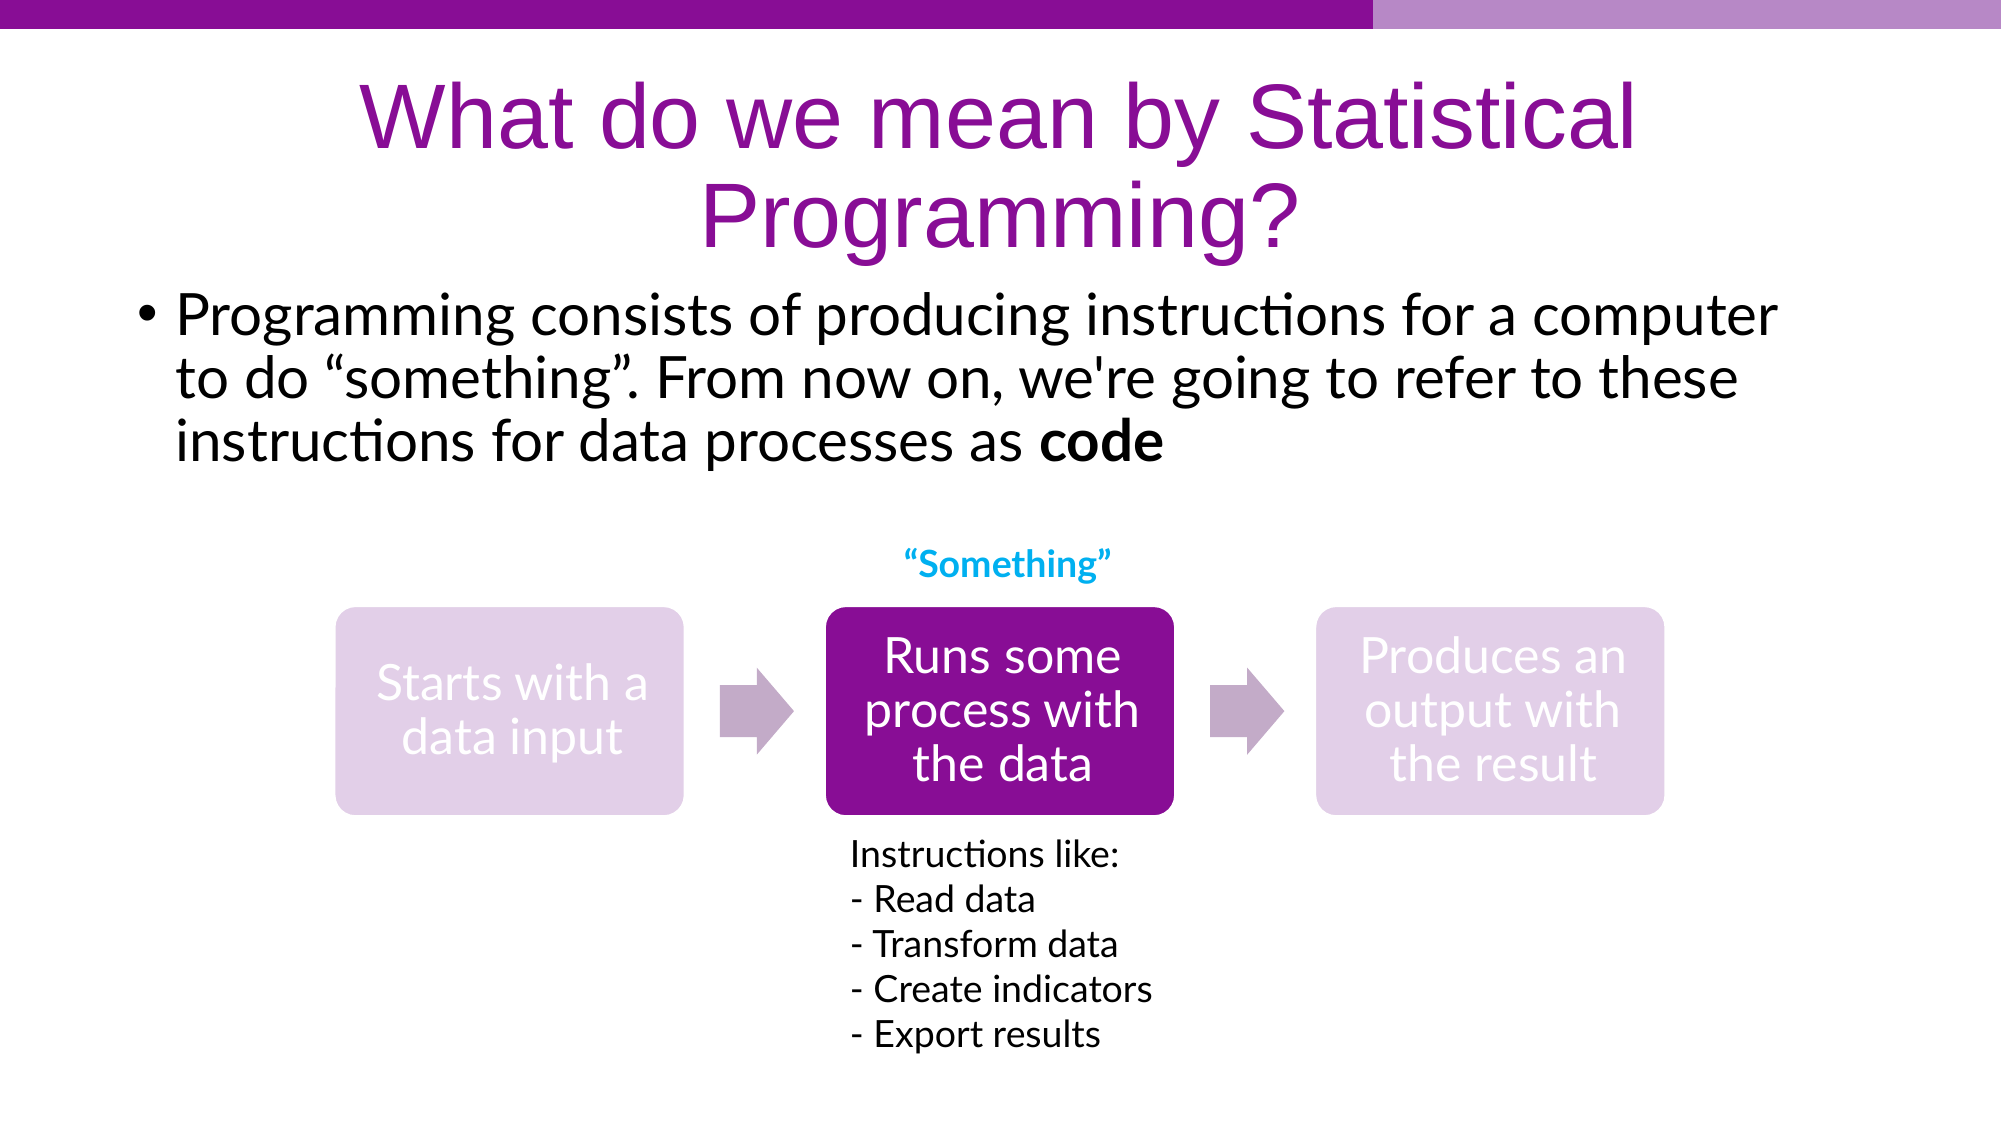

# What do we mean by Statistical Programming?
Programming consists of producing instructions for a computer to do “something”. From now on, we're going to refer to these instructions for data processes as code
Starts with a data input

Runs some process with the data

Produces an output with the result
“Something”
Instructions like:
- Read data
- Transform data
- Create indicators
- Export results